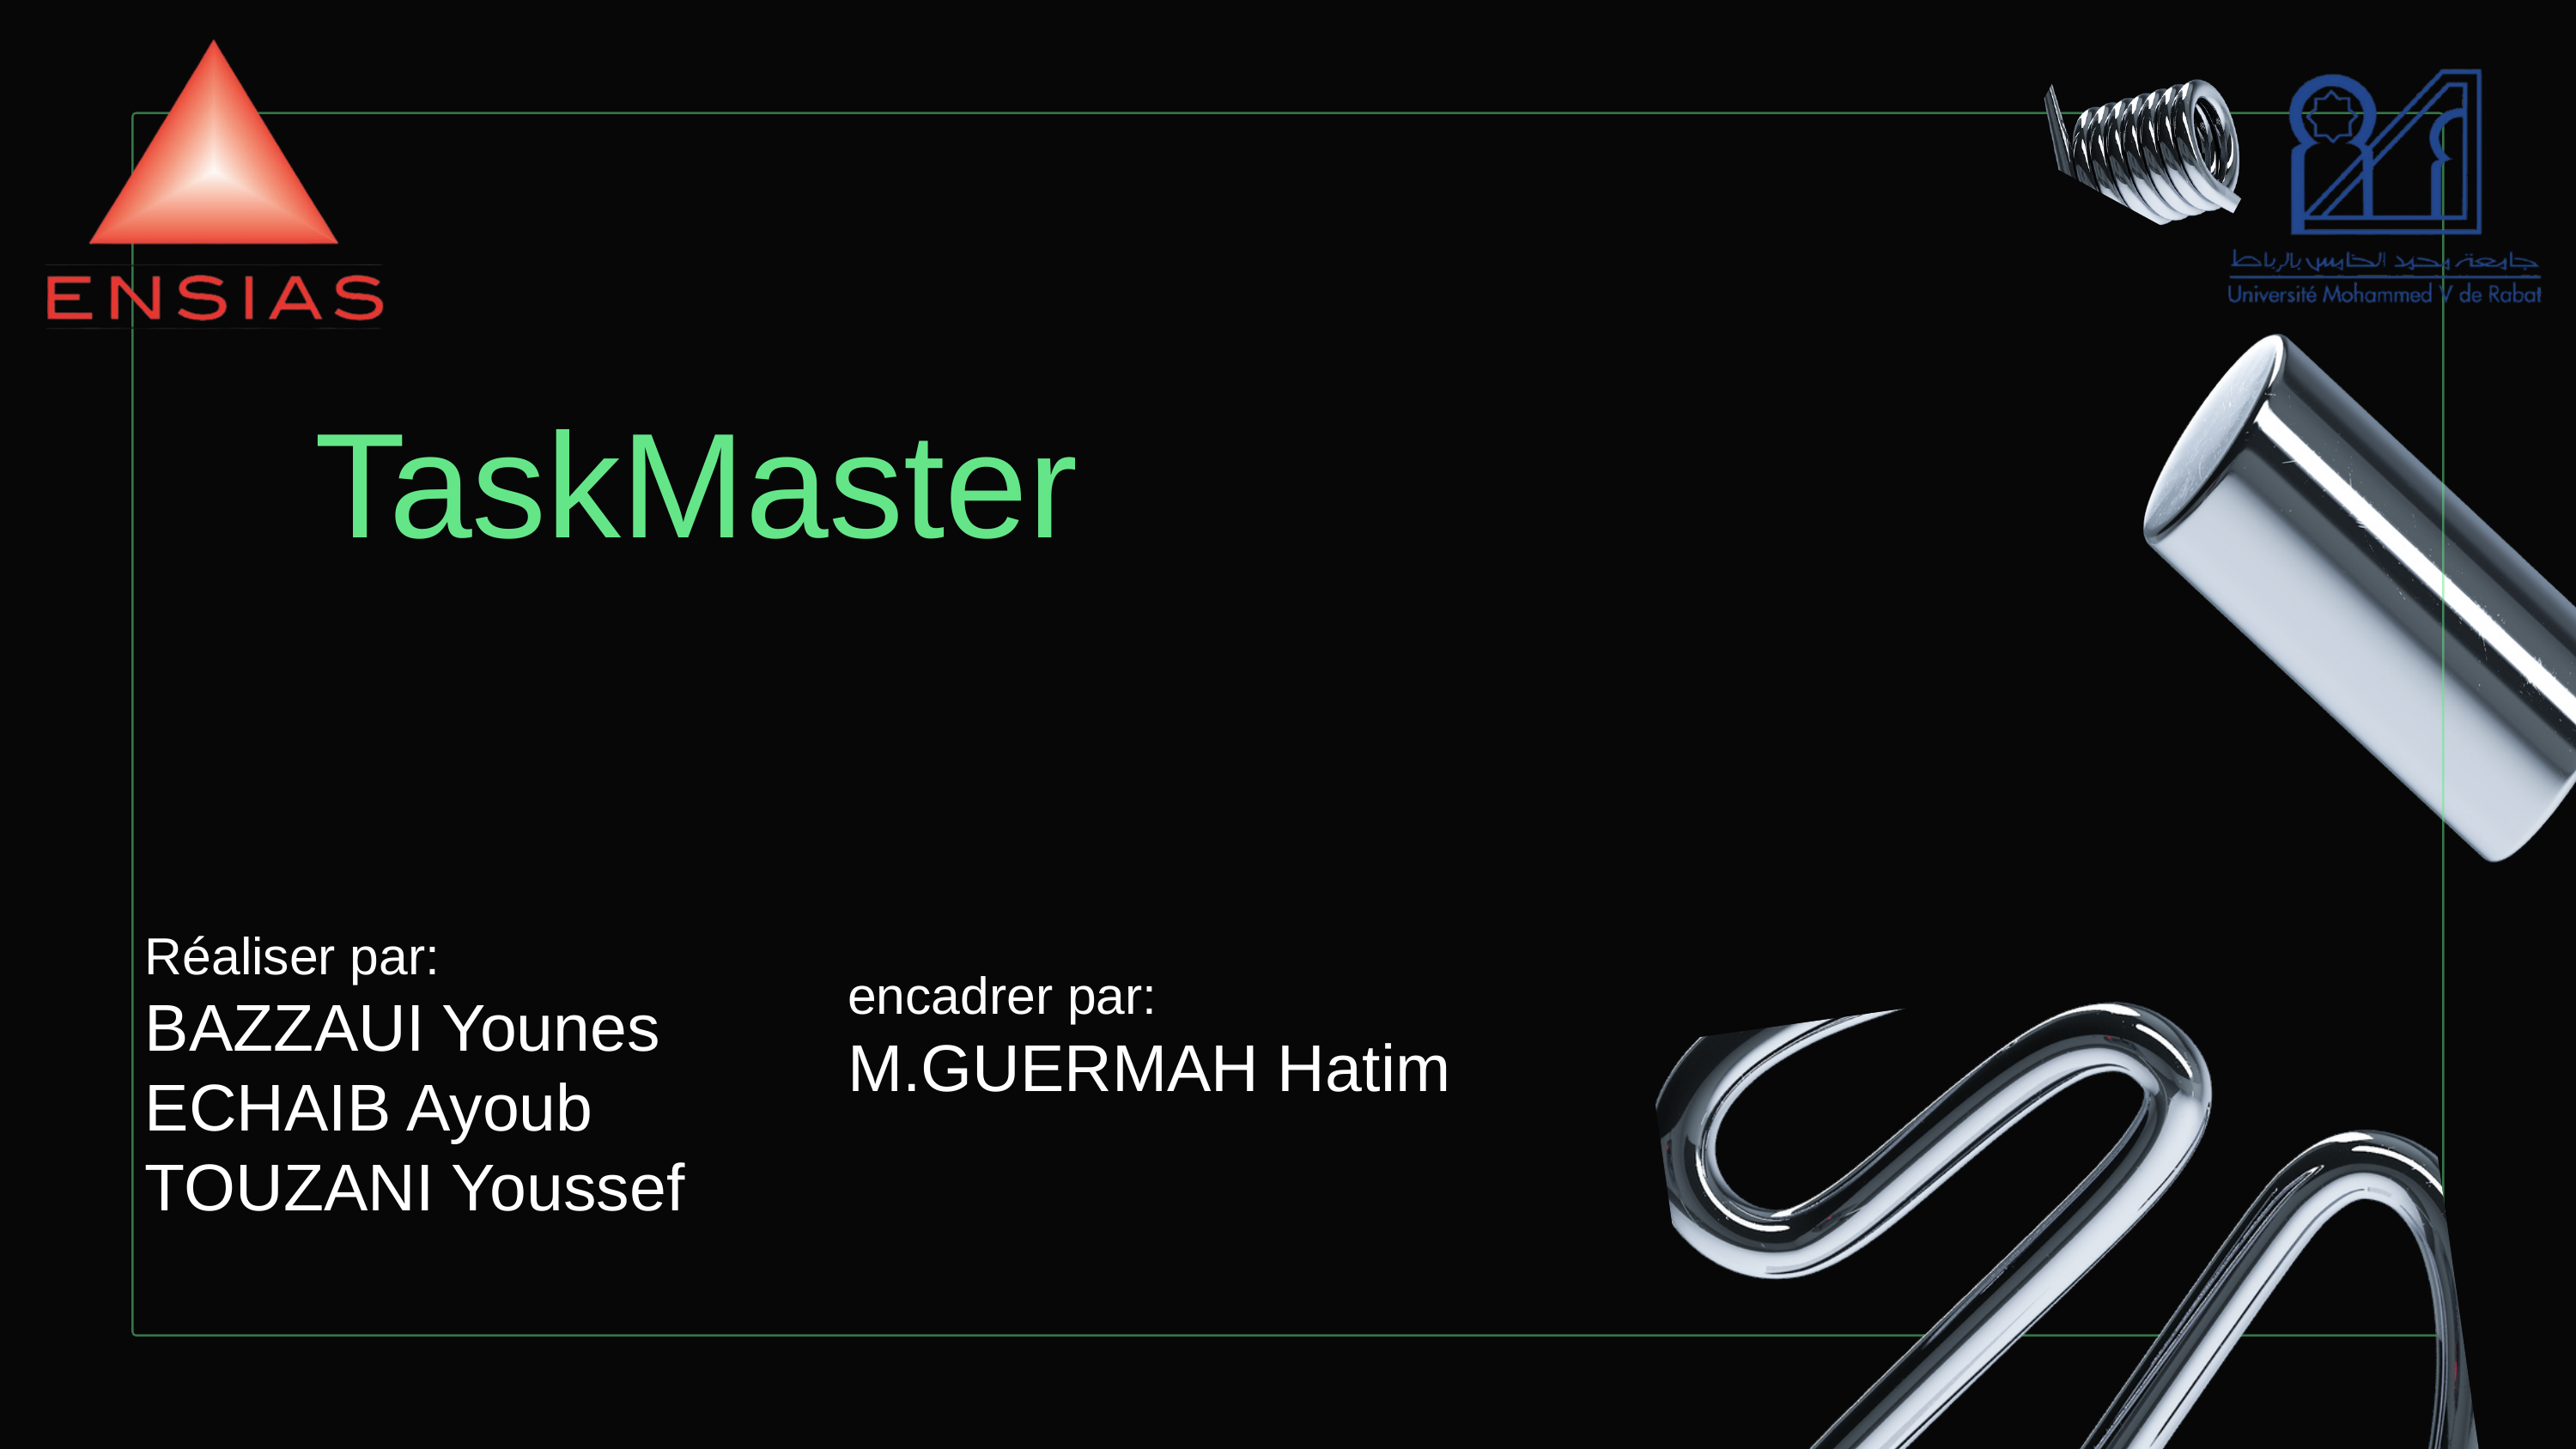

TaskMaster

Réaliser par:
BAZZAUI Younes
ECHAIB Ayoub
TOUZANI Youssef

encadrer par:
M.GUERMAH Hatim